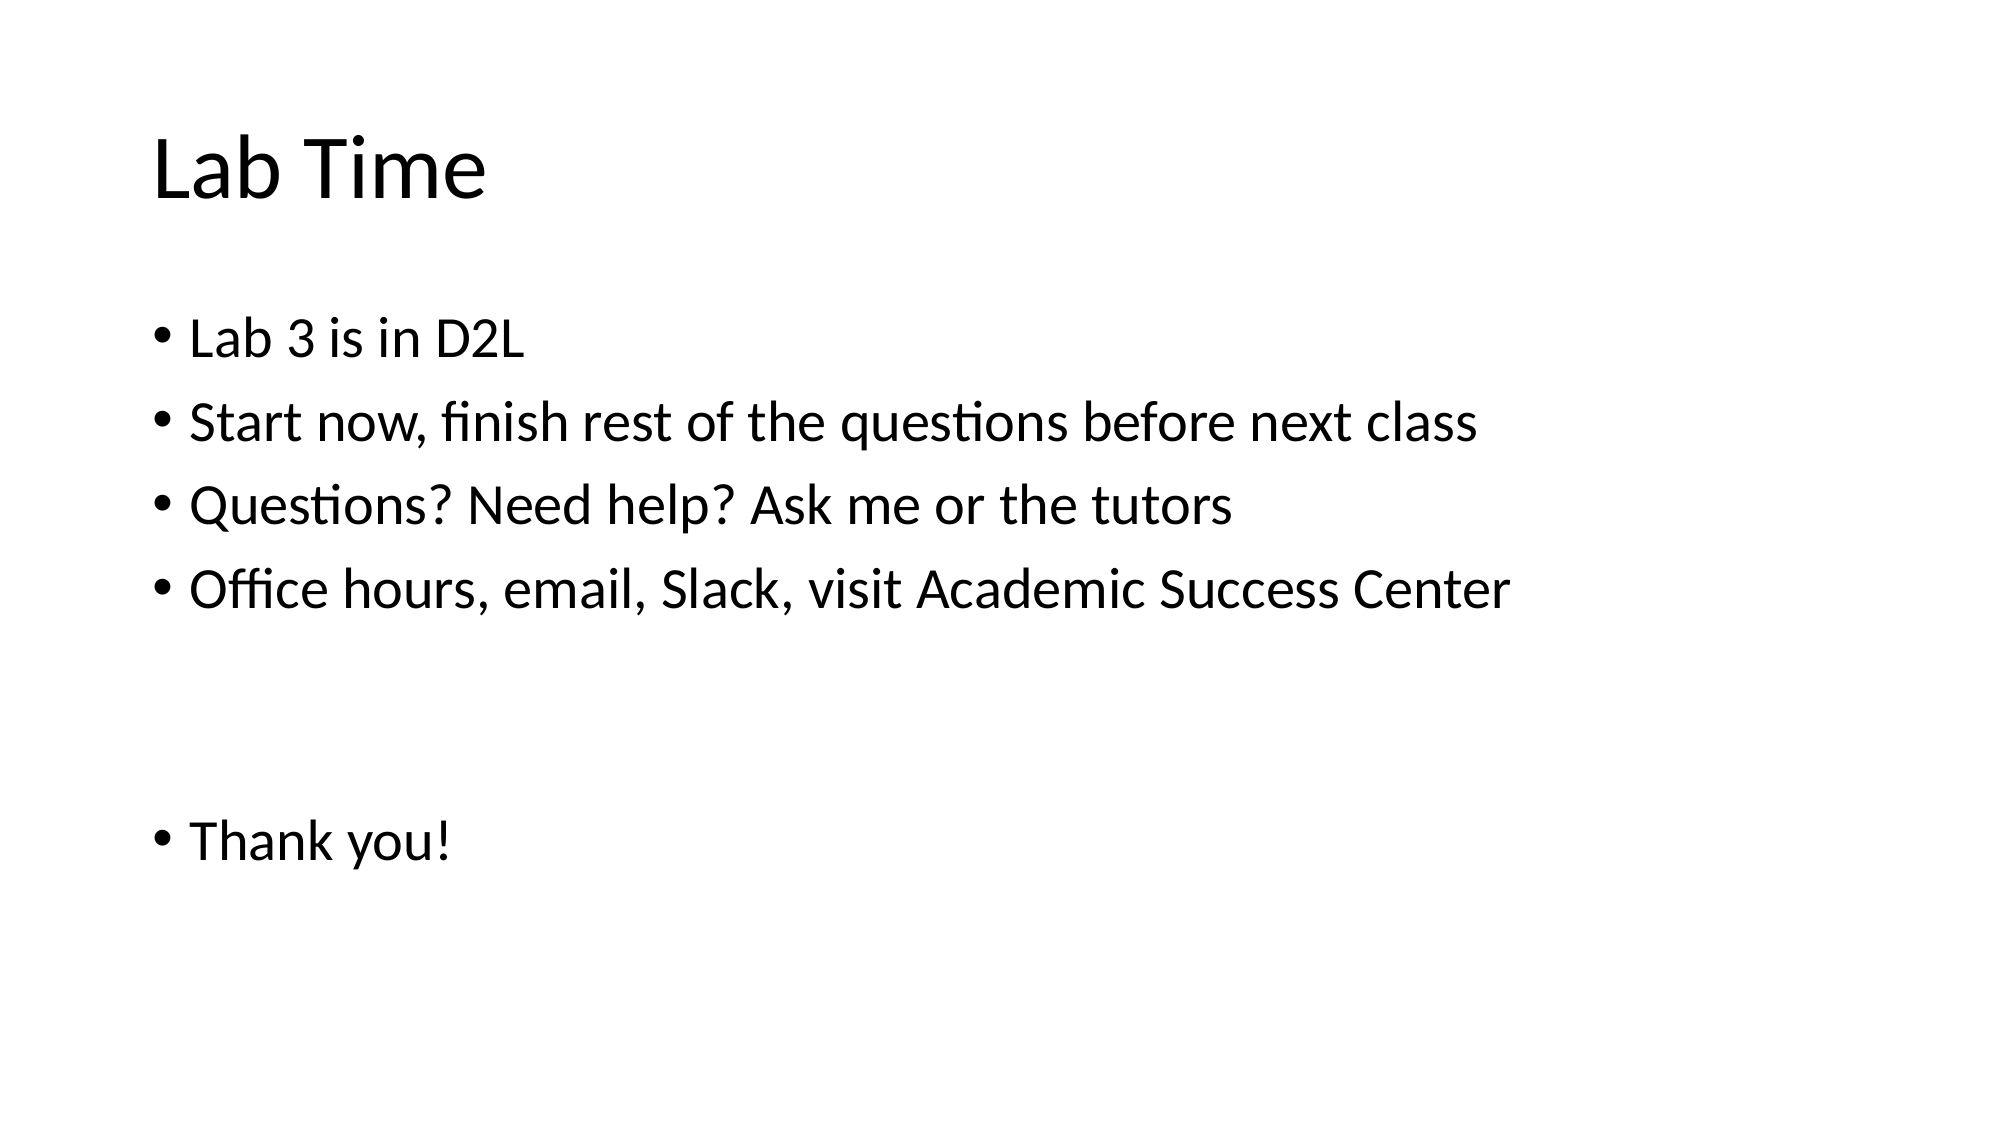

# Lab Time
Lab 3 is in D2L
Start now, finish rest of the questions before next class
Questions? Need help? Ask me or the tutors
Office hours, email, Slack, visit Academic Success Center

Thank you!